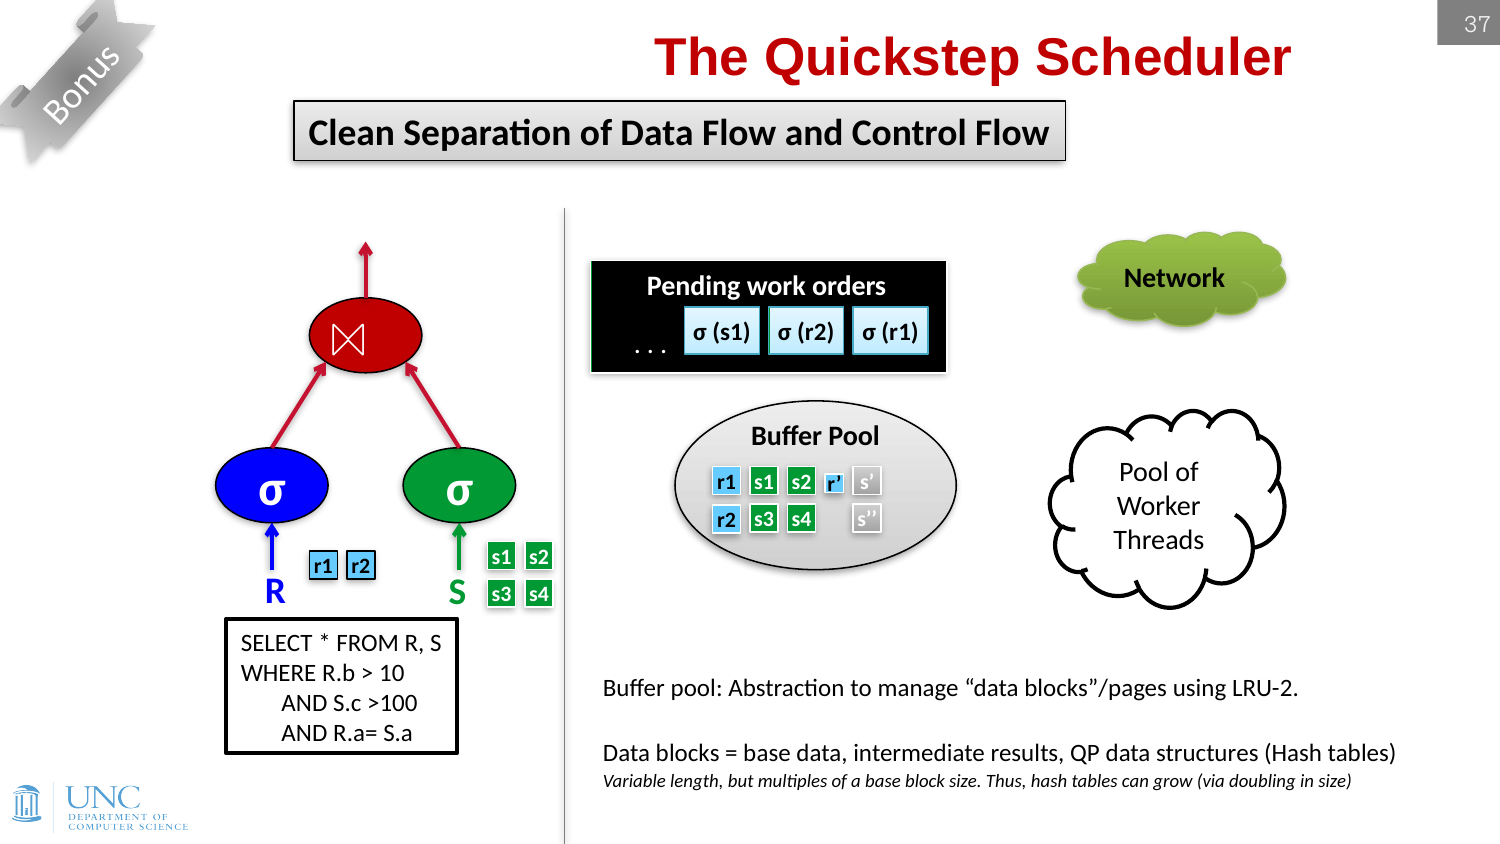

#
37
The Quickstep Scheduler
Bonus
Clean Separation of Data Flow and Control Flow
Network

Pending work orders
⨝
σ (s1)
σ (r2)
σ (r1)
. . .
Buffer Pool

Pool of Worker Threads
σ
σ
r1
s1
s2
s’
r’
s3
s4
s’’
r2
s1
s2
r1
r2
R
S
s3
s4
SELECT * FROM R, S
WHERE R.b > 10
       AND S.c >100
       AND R.a= S.a
Buffer pool: Abstraction to manage “data blocks”/pages using LRU-2.

Data blocks = base data, intermediate results, QP data structures (Hash tables)
Variable length, but multiples of a base block size. Thus, hash tables can grow (via doubling in size)